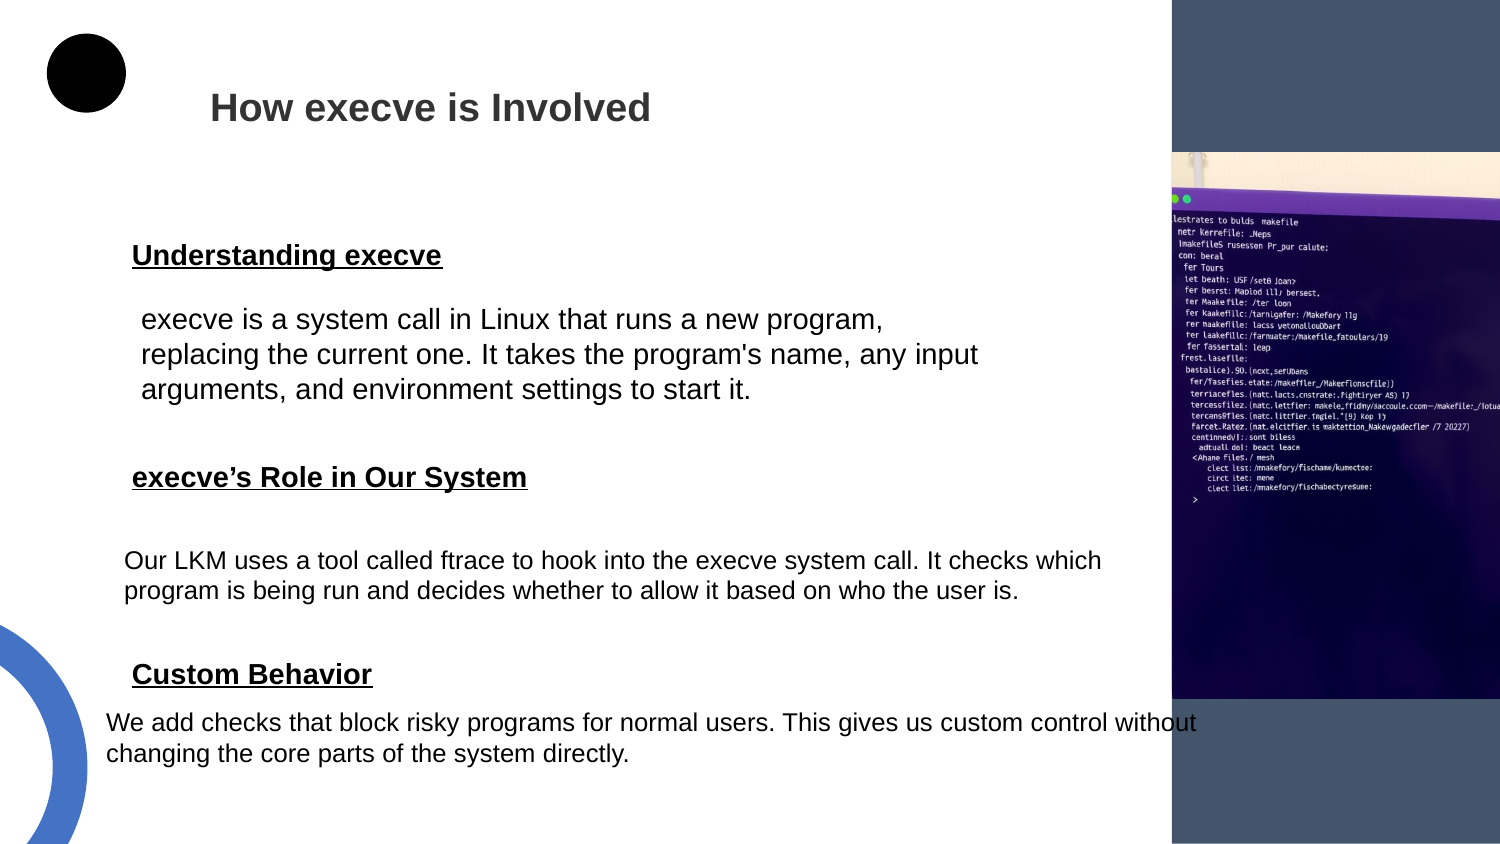

How execve is Involved

Understanding execve

execve is a system call in Linux that runs a new program, replacing the current one. It takes the program's name, any input arguments, and environment settings to start it.
execve’s Role in Our System
Our LKM uses a tool called ftrace to hook into the execve system call. It checks which program is being run and decides whether to allow it based on who the user is.
Custom Behavior

We add checks that block risky programs for normal users. This gives us custom control without changing the core parts of the system directly.